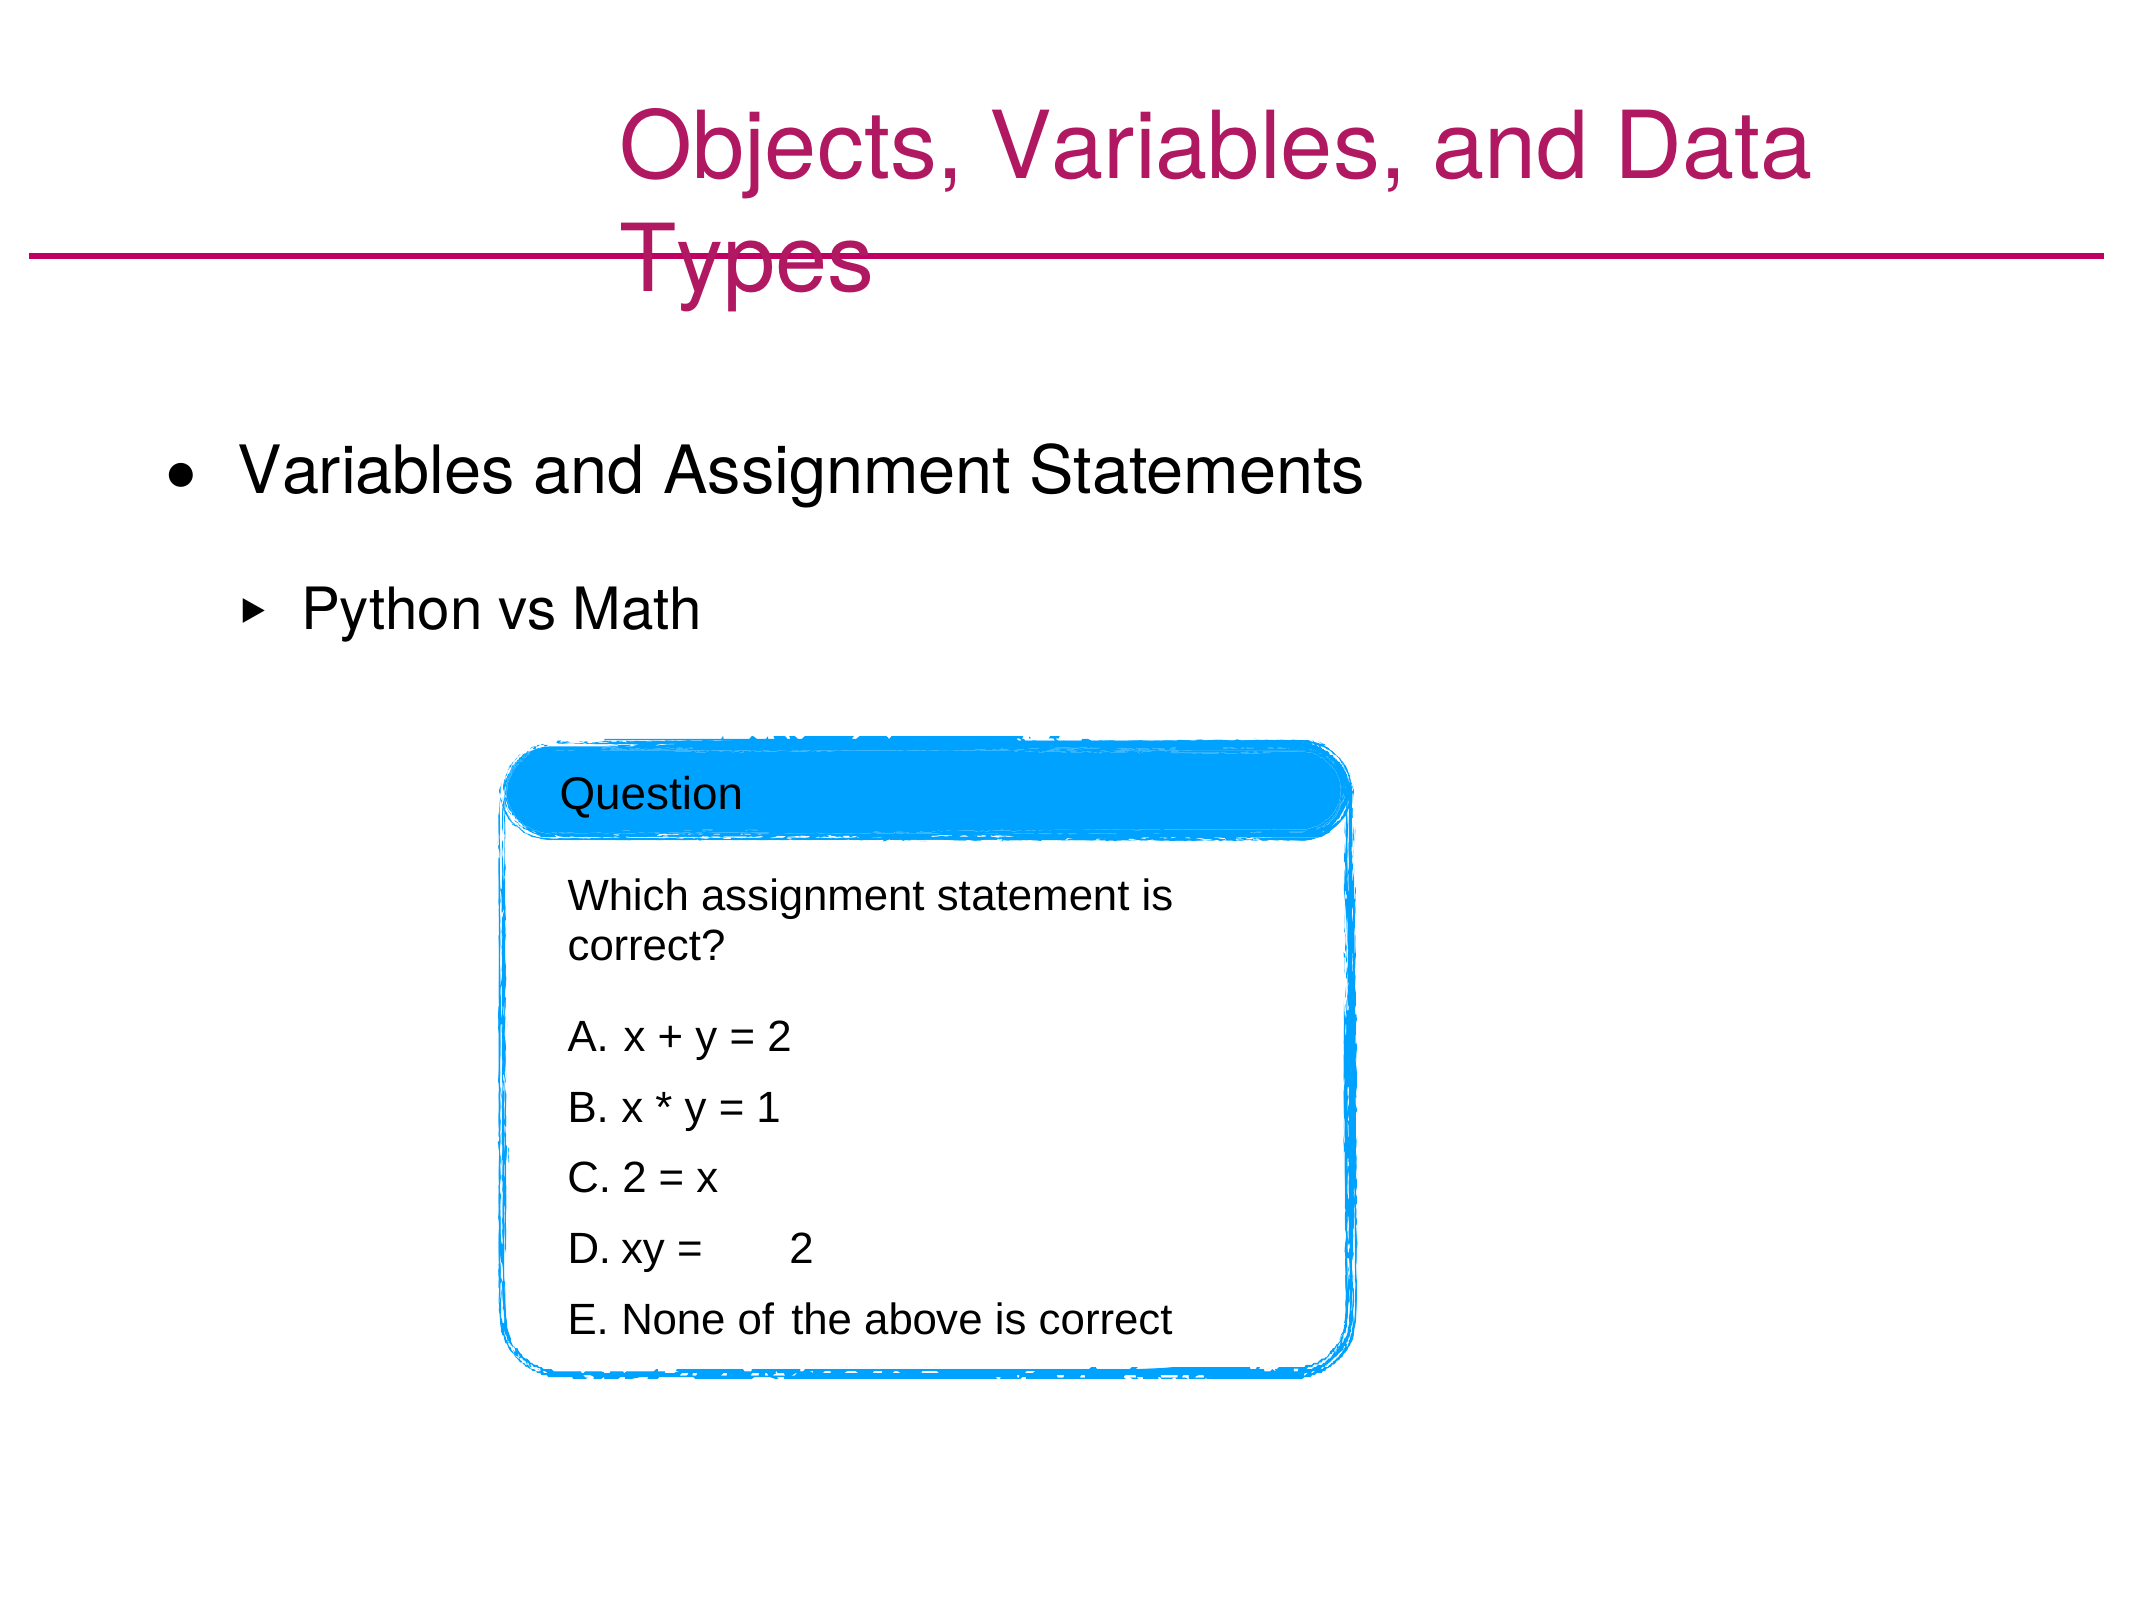

# Objects, Variables, and Data Types

Variables and Assignment Statements
Python vs Math

Question

Which assignment statement is correct?
x + y = 2
x * y = 1
2 = x
xy =	2
None of the above is correct